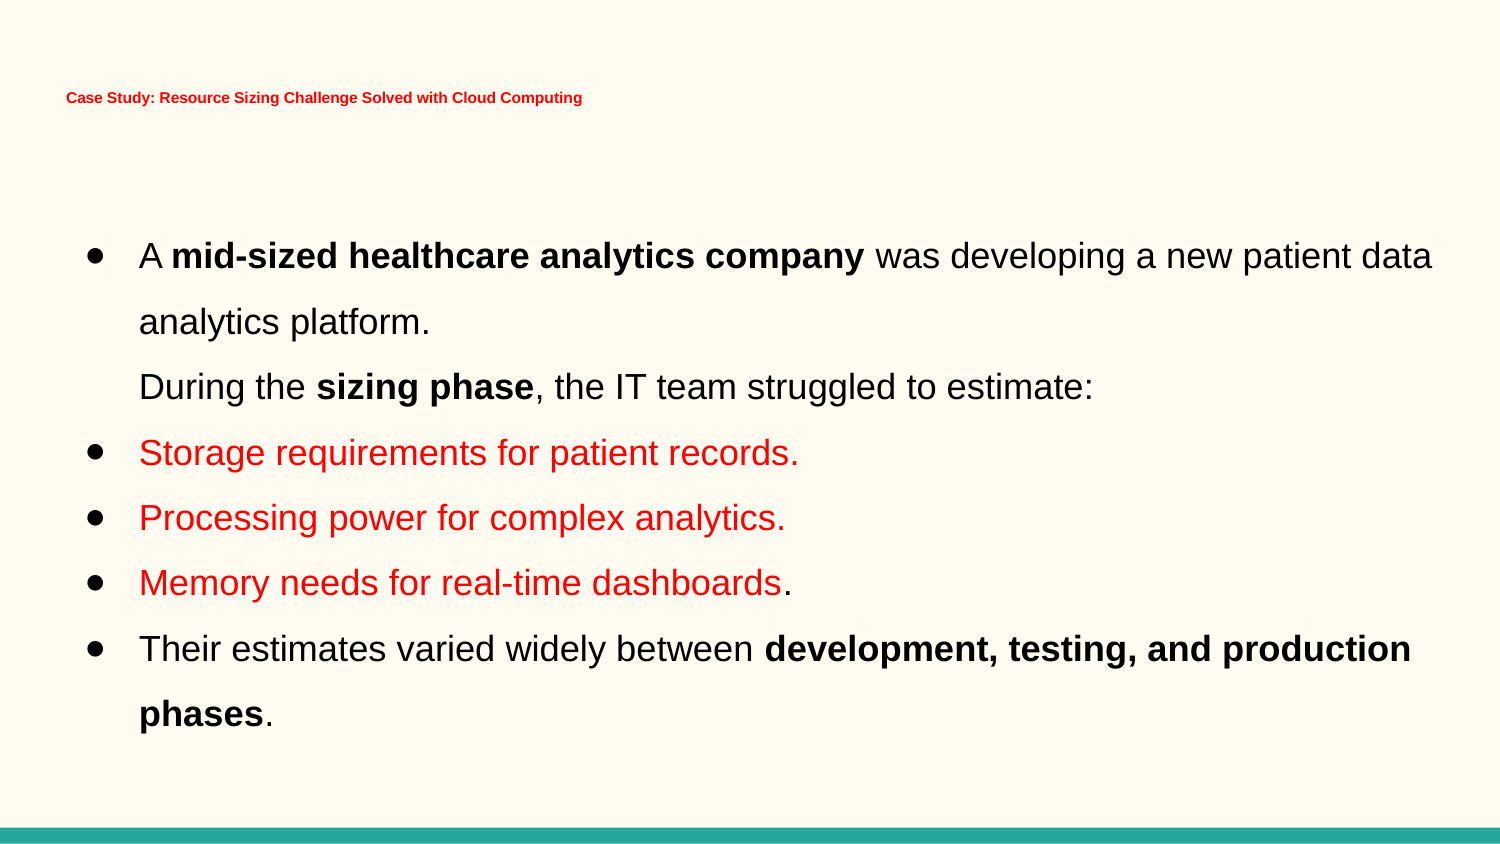

# Case Study: Resource Sizing Challenge Solved with Cloud Computing
A mid-sized healthcare analytics company was developing a new patient data analytics platform.
During the sizing phase, the IT team struggled to estimate:
Storage requirements for patient records.
Processing power for complex analytics.
Memory needs for real-time dashboards.
Their estimates varied widely between development, testing, and production phases.